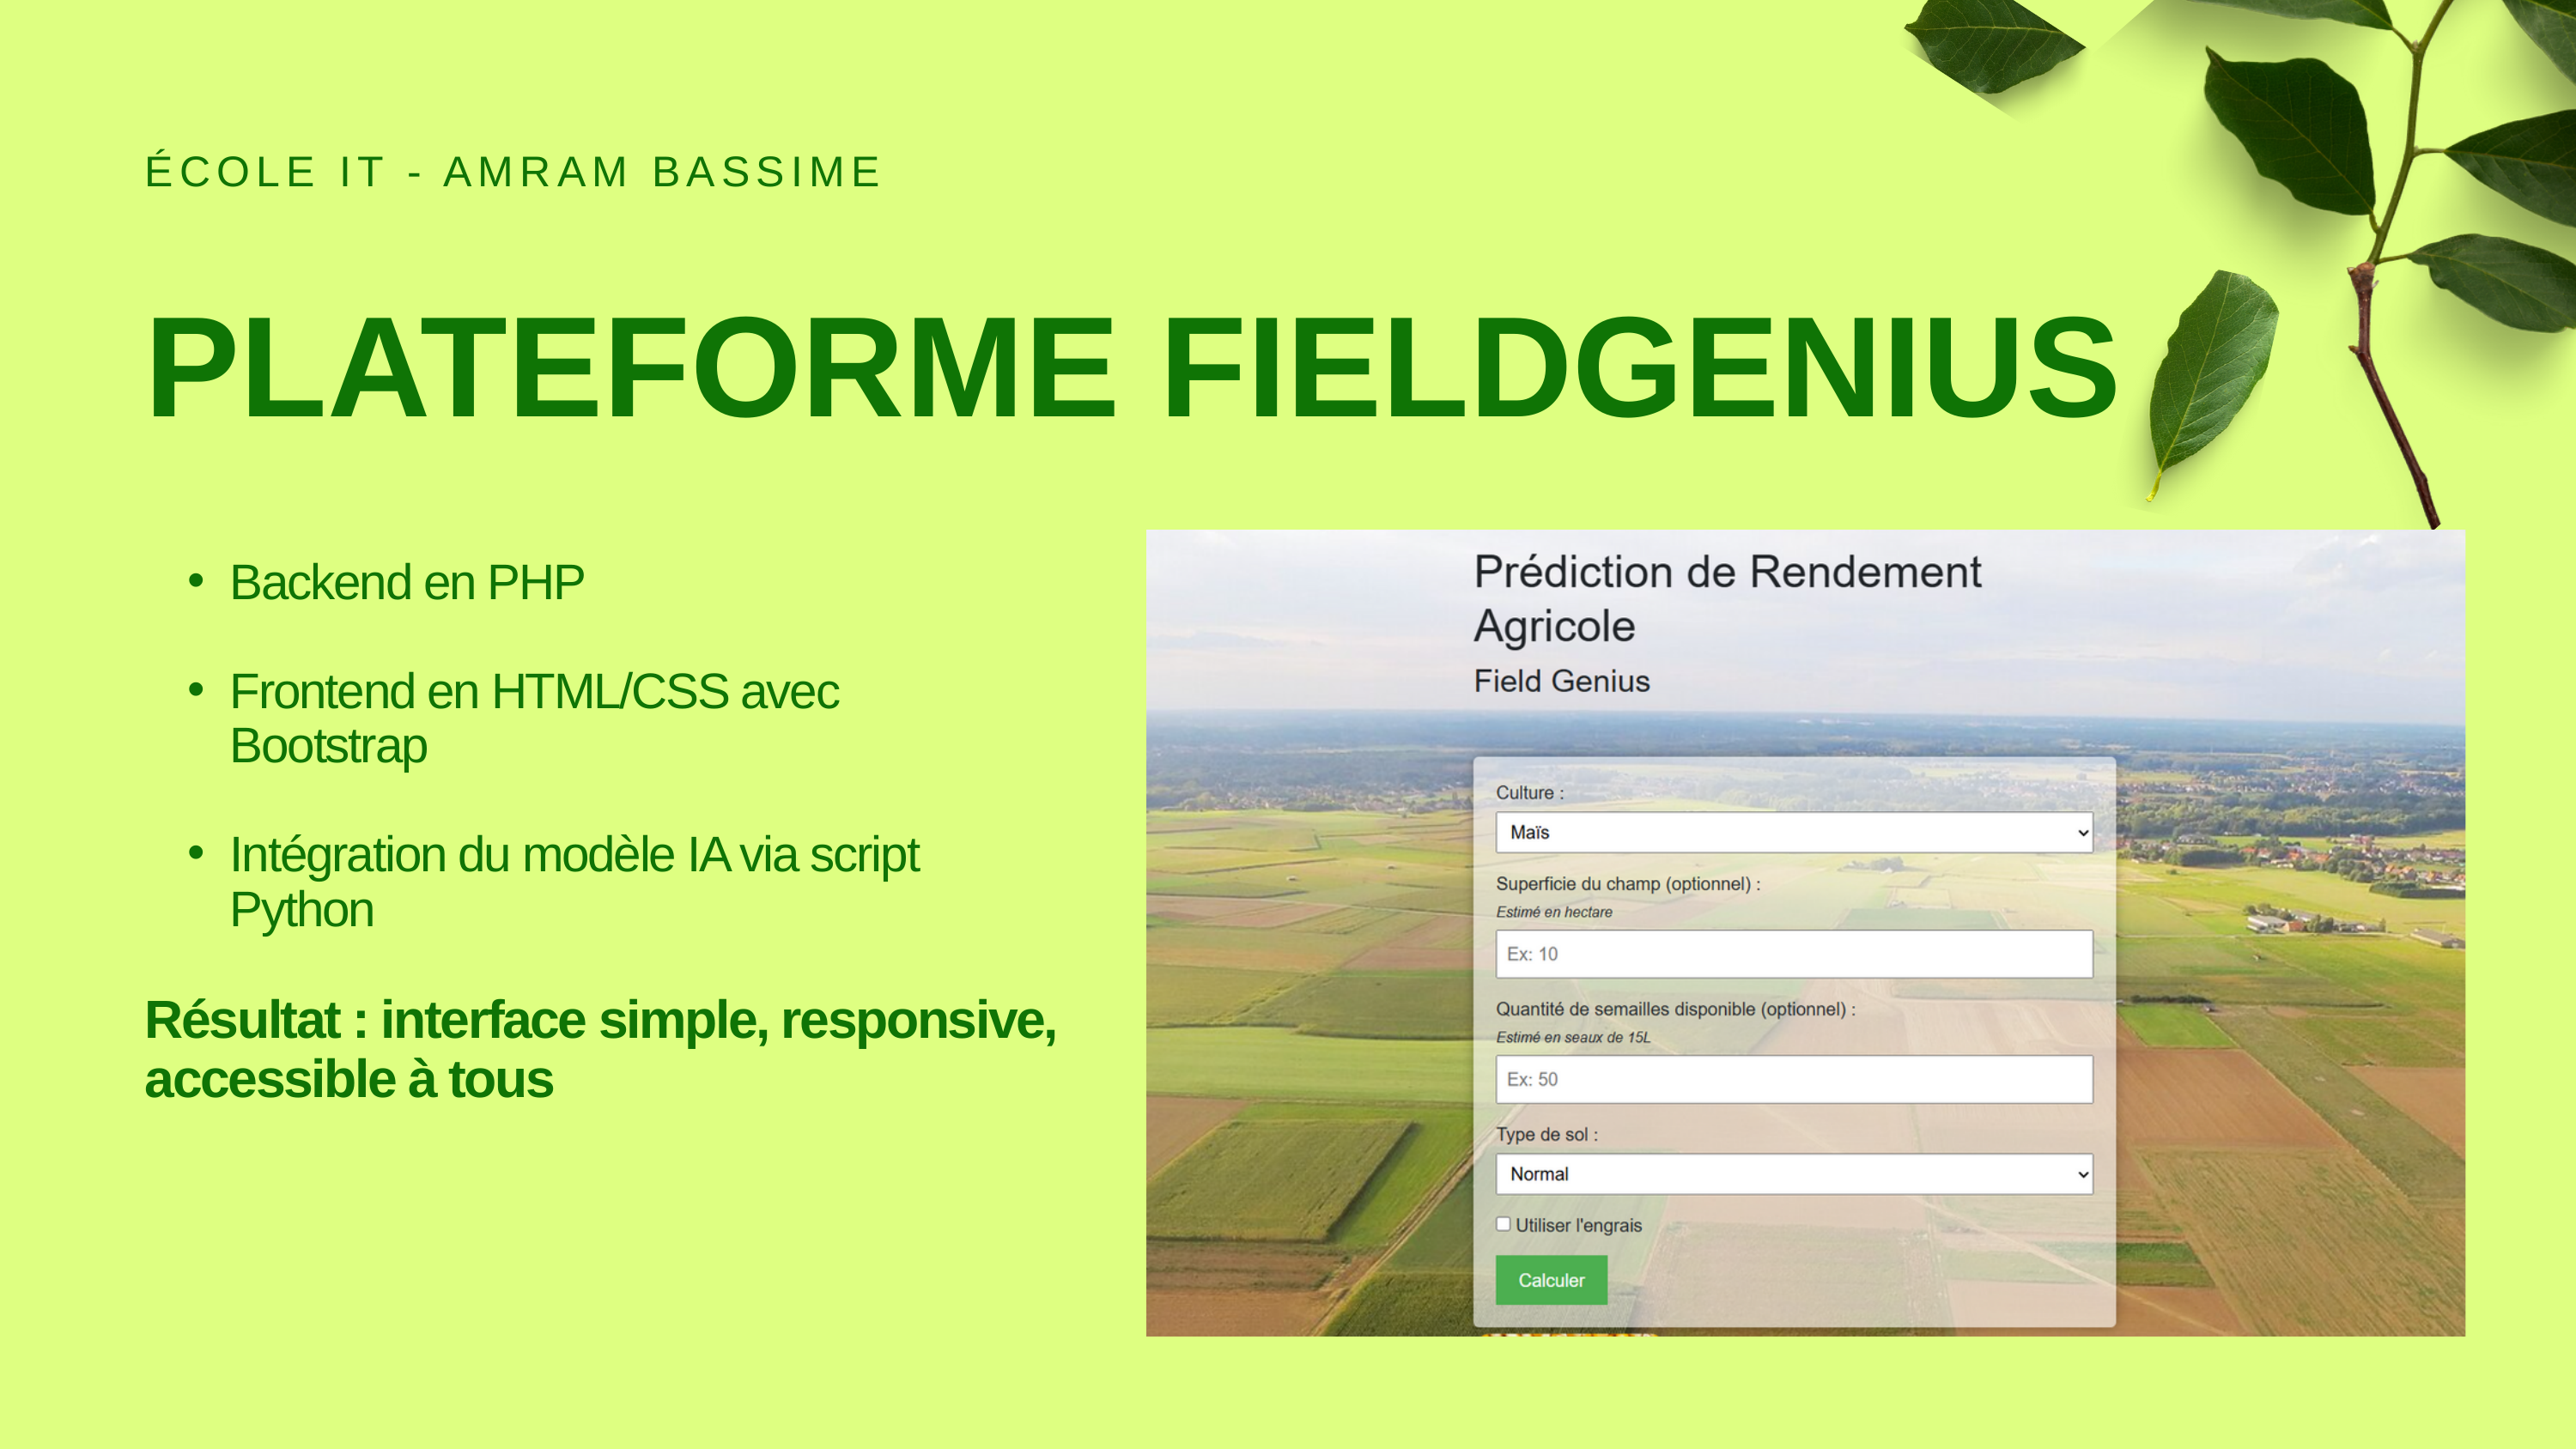

ÉCOLE IT - AMRAM BASSIME

PLATEFORME FIELDGENIUS

Backend en PHP

Frontend en HTML/CSS avec Bootstrap

Intégration du modèle IA via script Python

Résultat : interface simple, responsive, accessible à tous